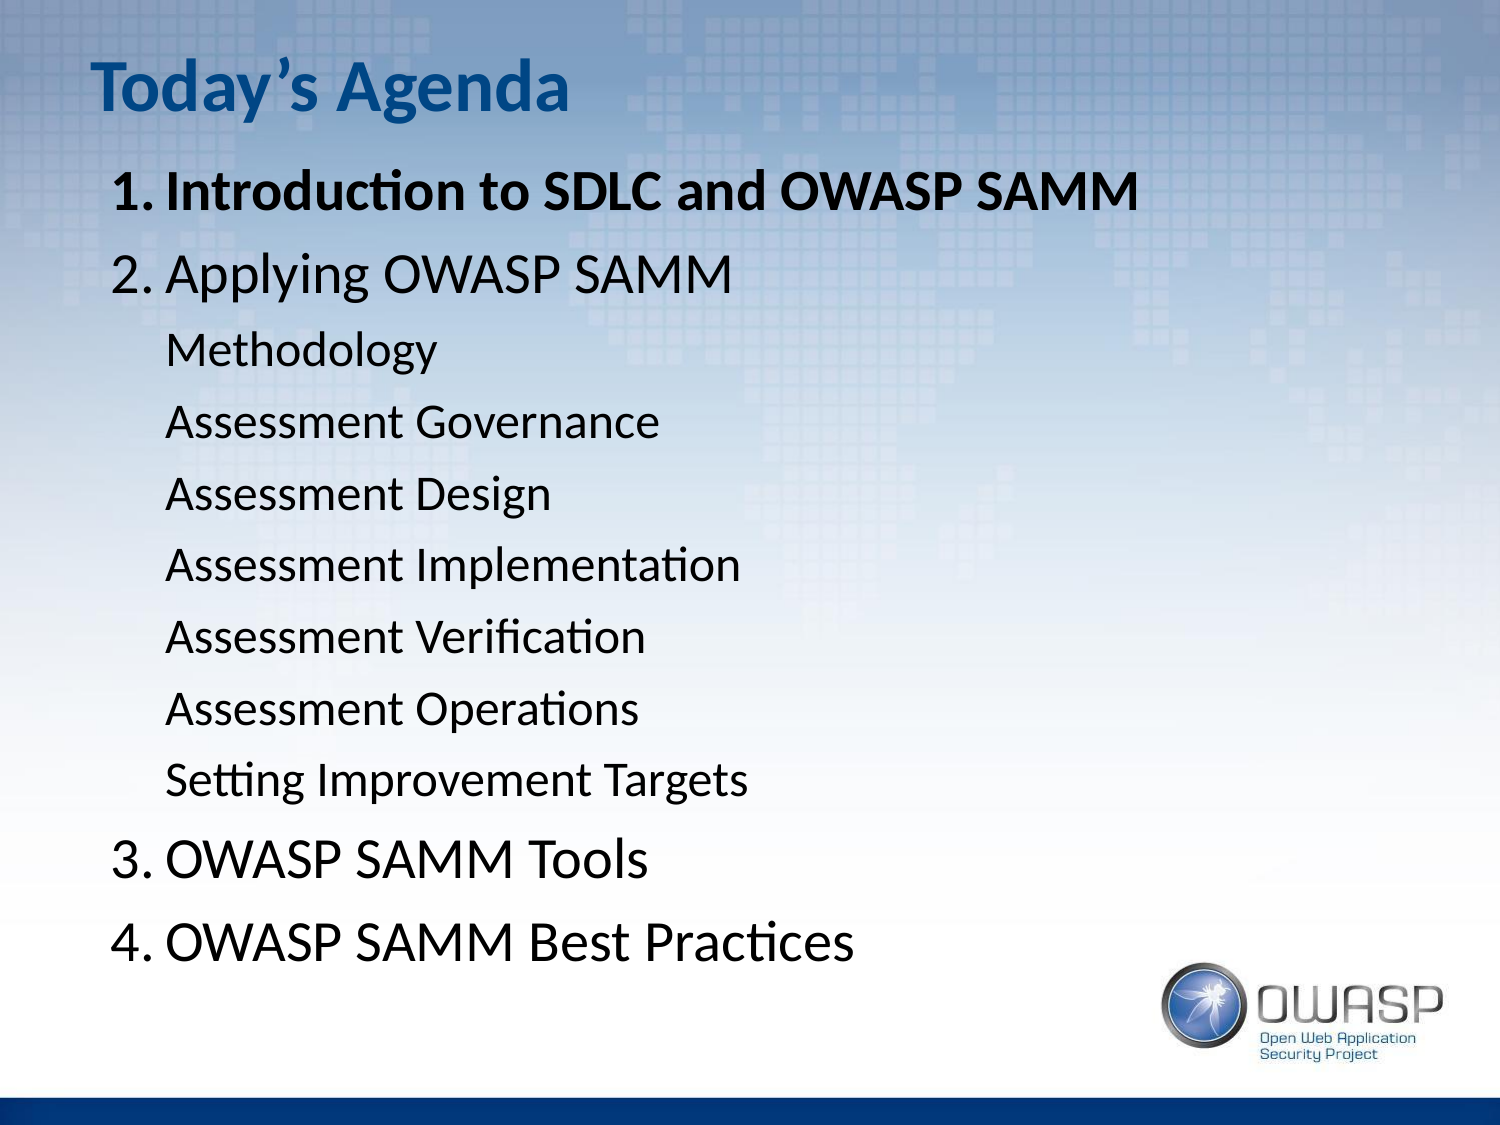

# Today’s Agenda
Introduction to SDLC and OWASP SAMM
Applying OWASP SAMM
Methodology
Assessment Governance
Assessment Design
Assessment Implementation
Assessment Verification
Assessment Operations
Setting Improvement Targets
OWASP SAMM Tools
OWASP SAMM Best Practices